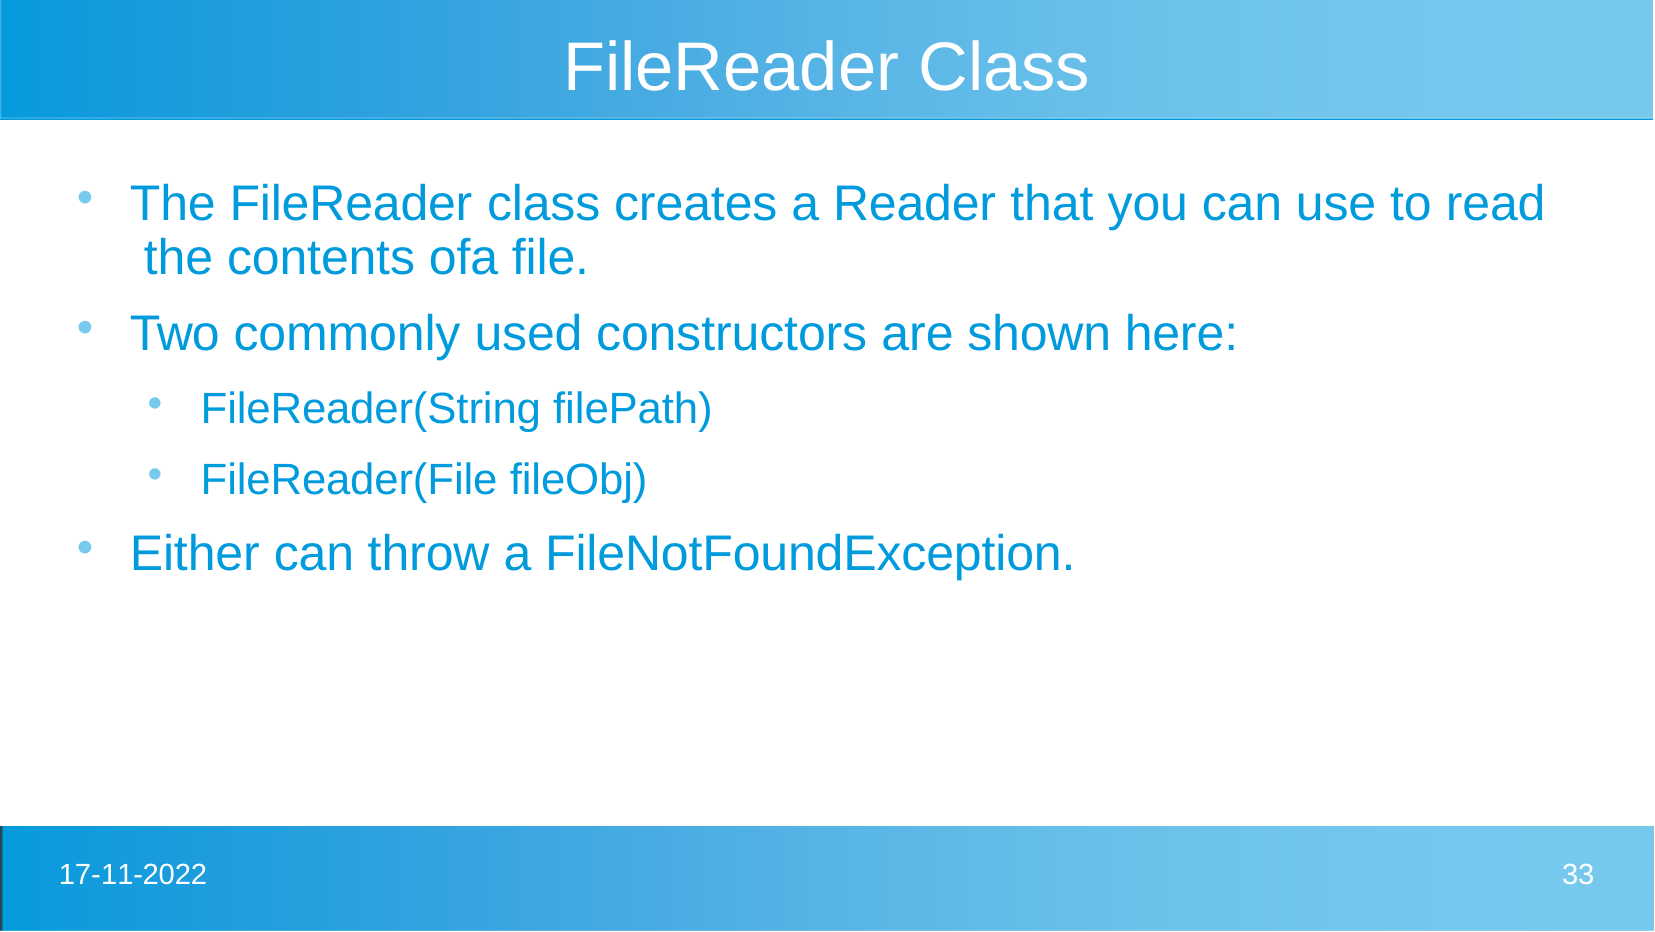

# FileReader Class
The FileReader class creates a Reader that you can use to read  the contents ofa file.
Two commonly used constructors are shown here:
FileReader(String filePath)
FileReader(File fileObj)
Either can throw a FileNotFoundException.
17-11-2022
33